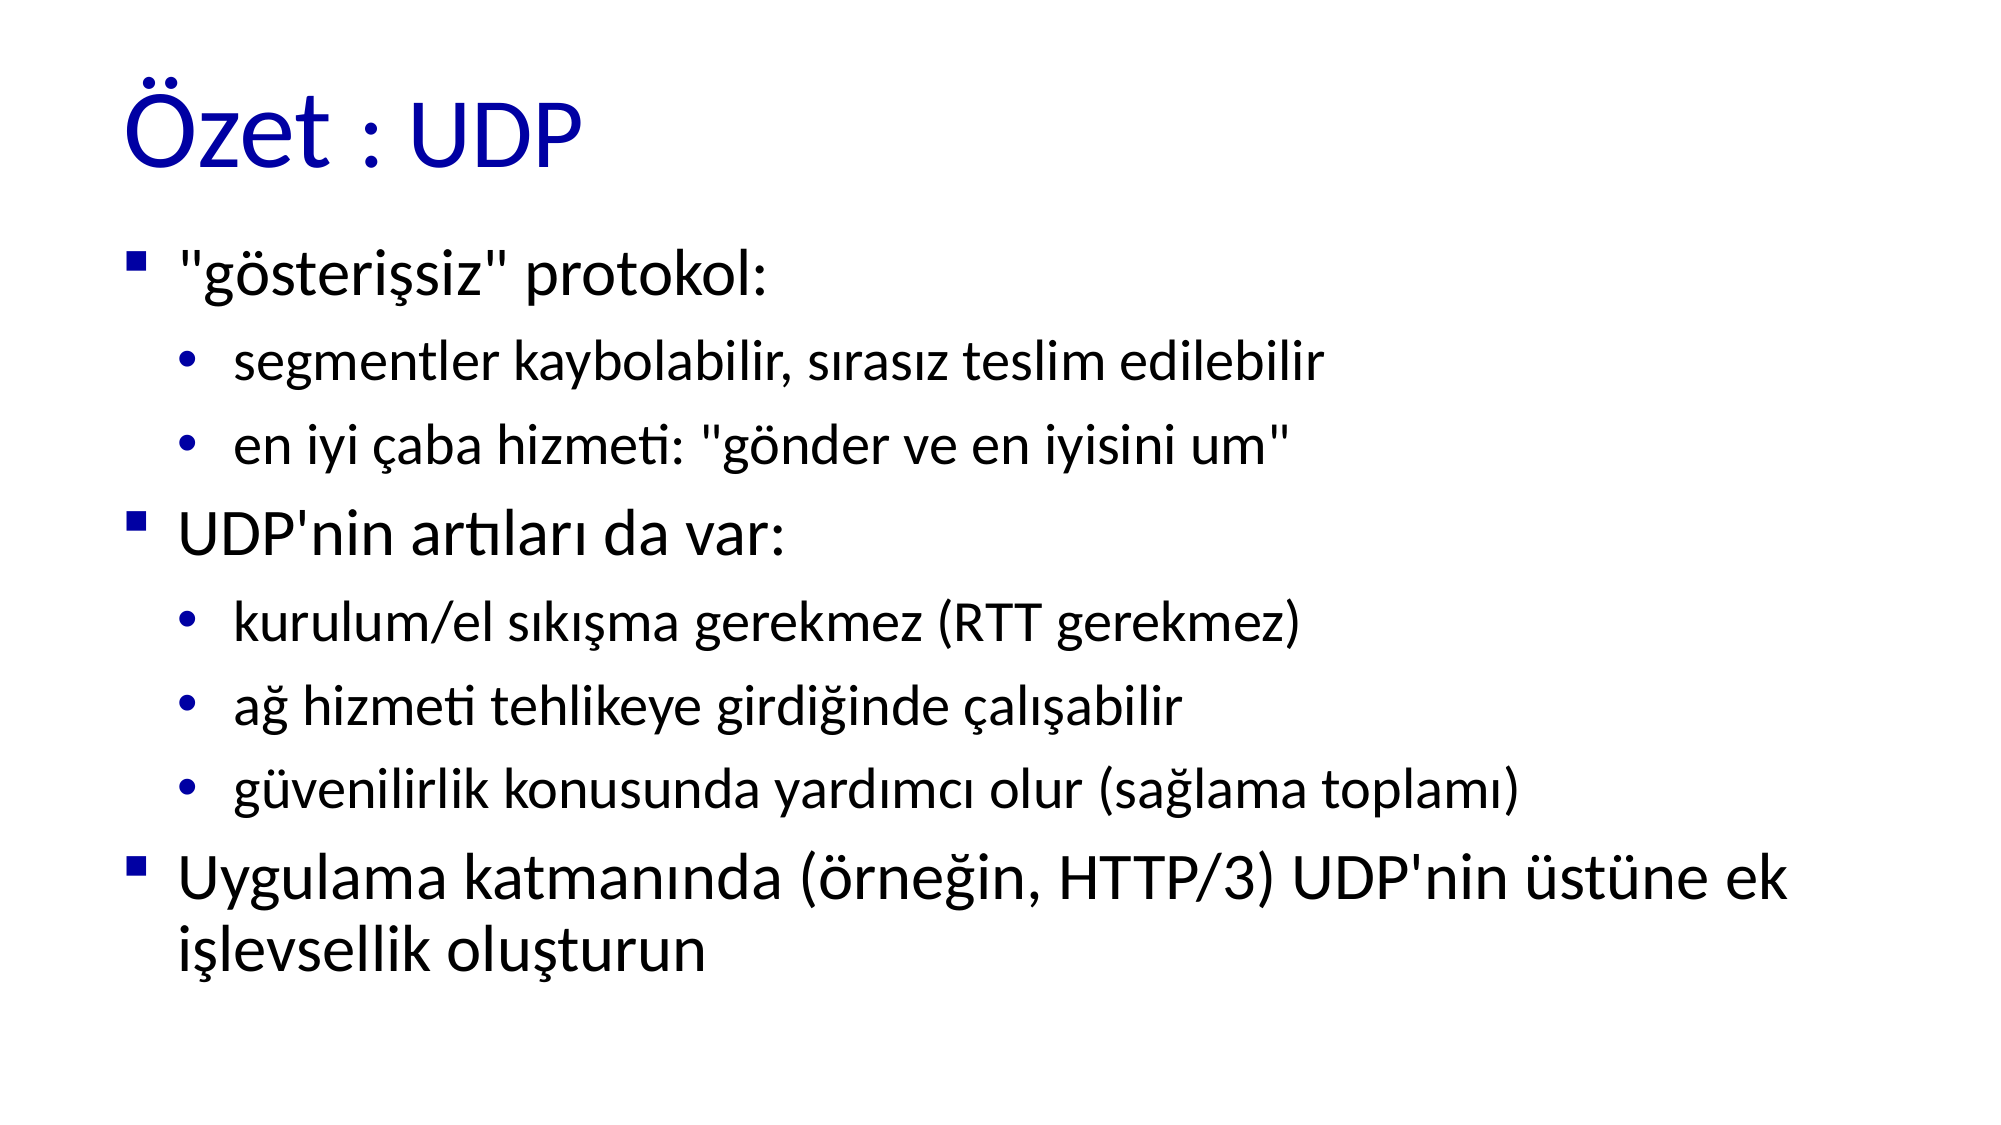

# Özet : UDP
"gösterişsiz" protokol:
segmentler kaybolabilir, sırasız teslim edilebilir
en iyi çaba hizmeti: "gönder ve en iyisini um"
UDP'nin artıları da var:
kurulum/el sıkışma gerekmez (RTT gerekmez)
ağ hizmeti tehlikeye girdiğinde çalışabilir
güvenilirlik konusunda yardımcı olur (sağlama toplamı)
Uygulama katmanında (örneğin, HTTP/3) UDP'nin üstüne ek işlevsellik oluşturun